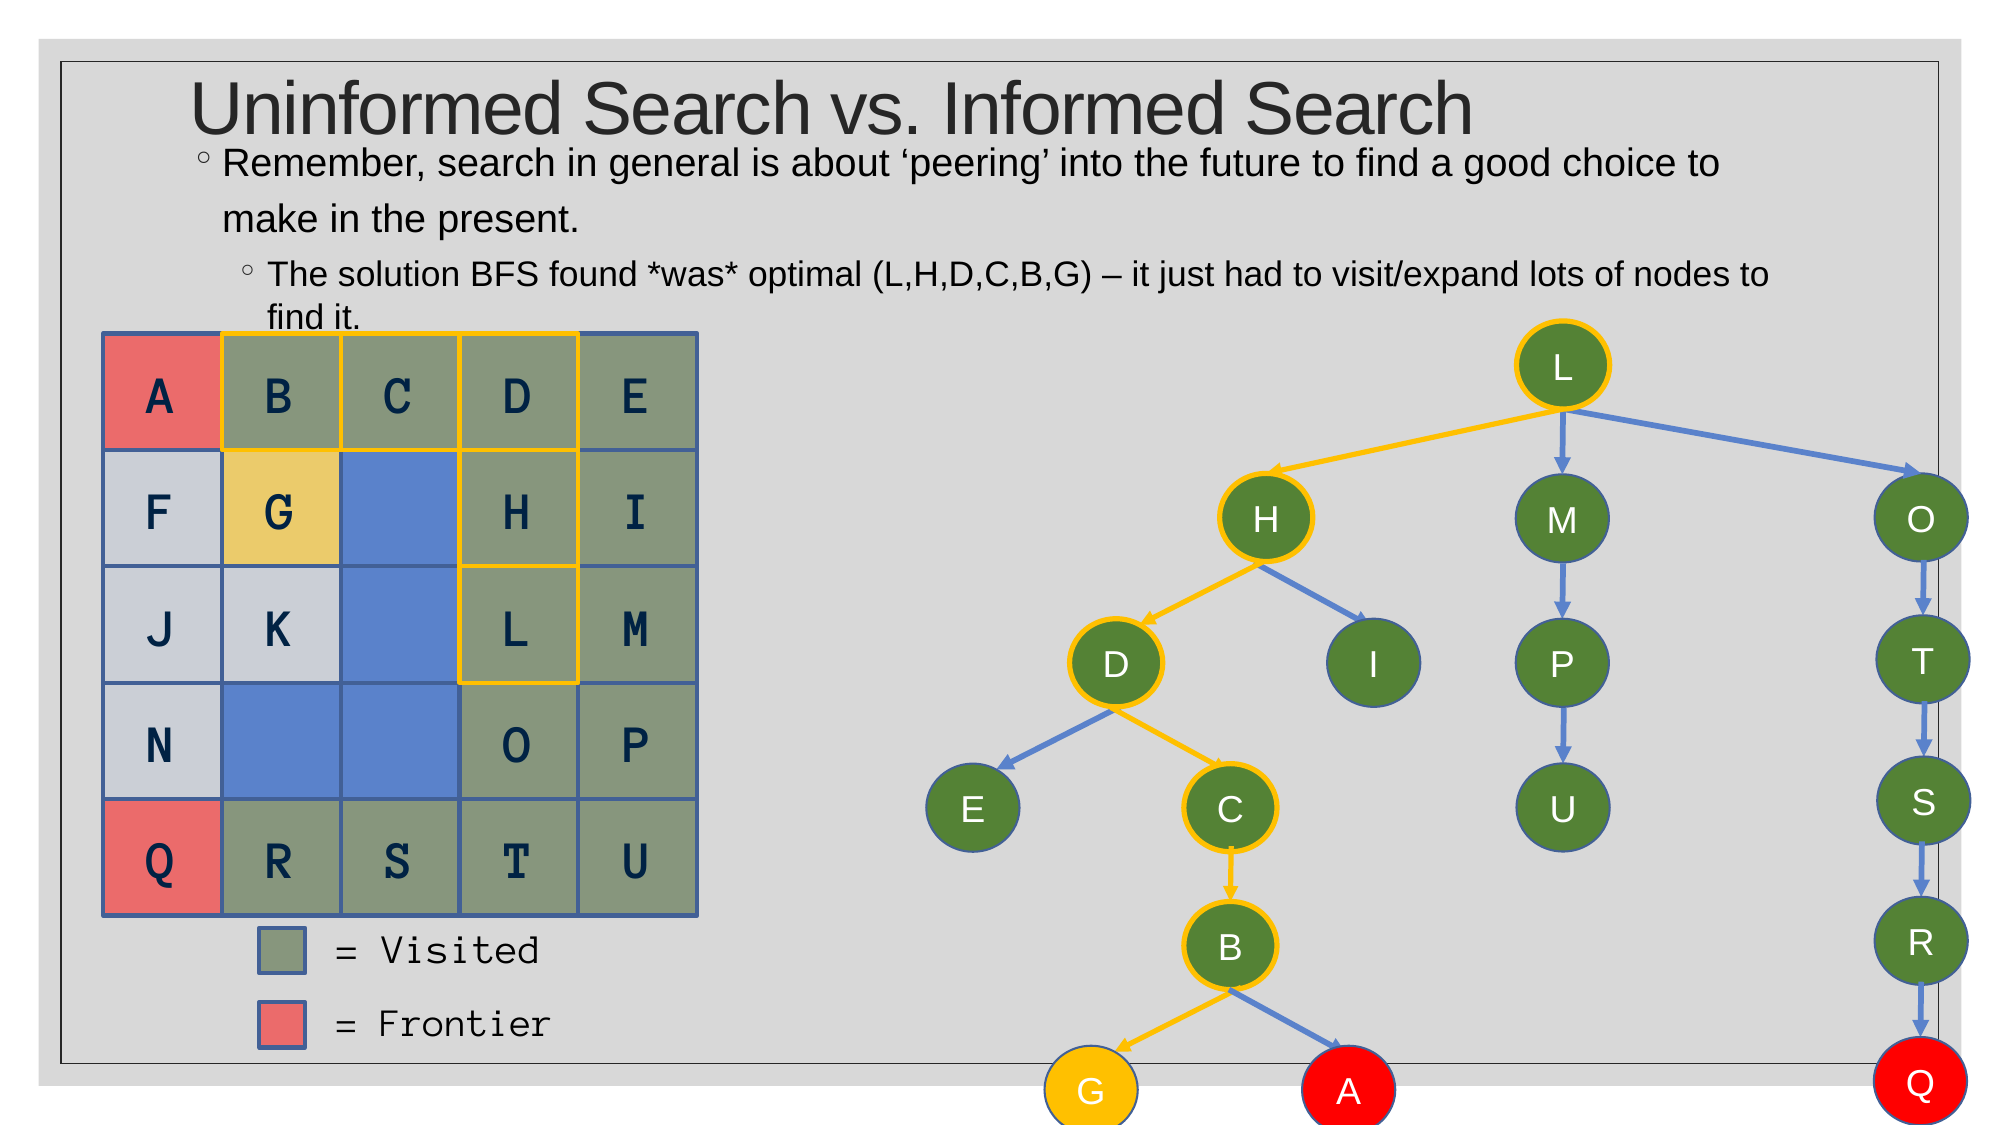

# Uninformed Search vs. Informed Search
Remember, search in general is about ‘peering’ into the future to find a good choice to make in the present.
The solution BFS found *was* optimal (L,H,D,C,B,G) – it just had to visit/expand lots of nodes to find it.
L
H
D
C
B
O
M
T
I
P
S
U
E
R
Q
G
A
D
E
A
B
C
H
I
F
G

L
M
J
K

O
P
N

T
U
Q
R
S

= Visited

= Frontier